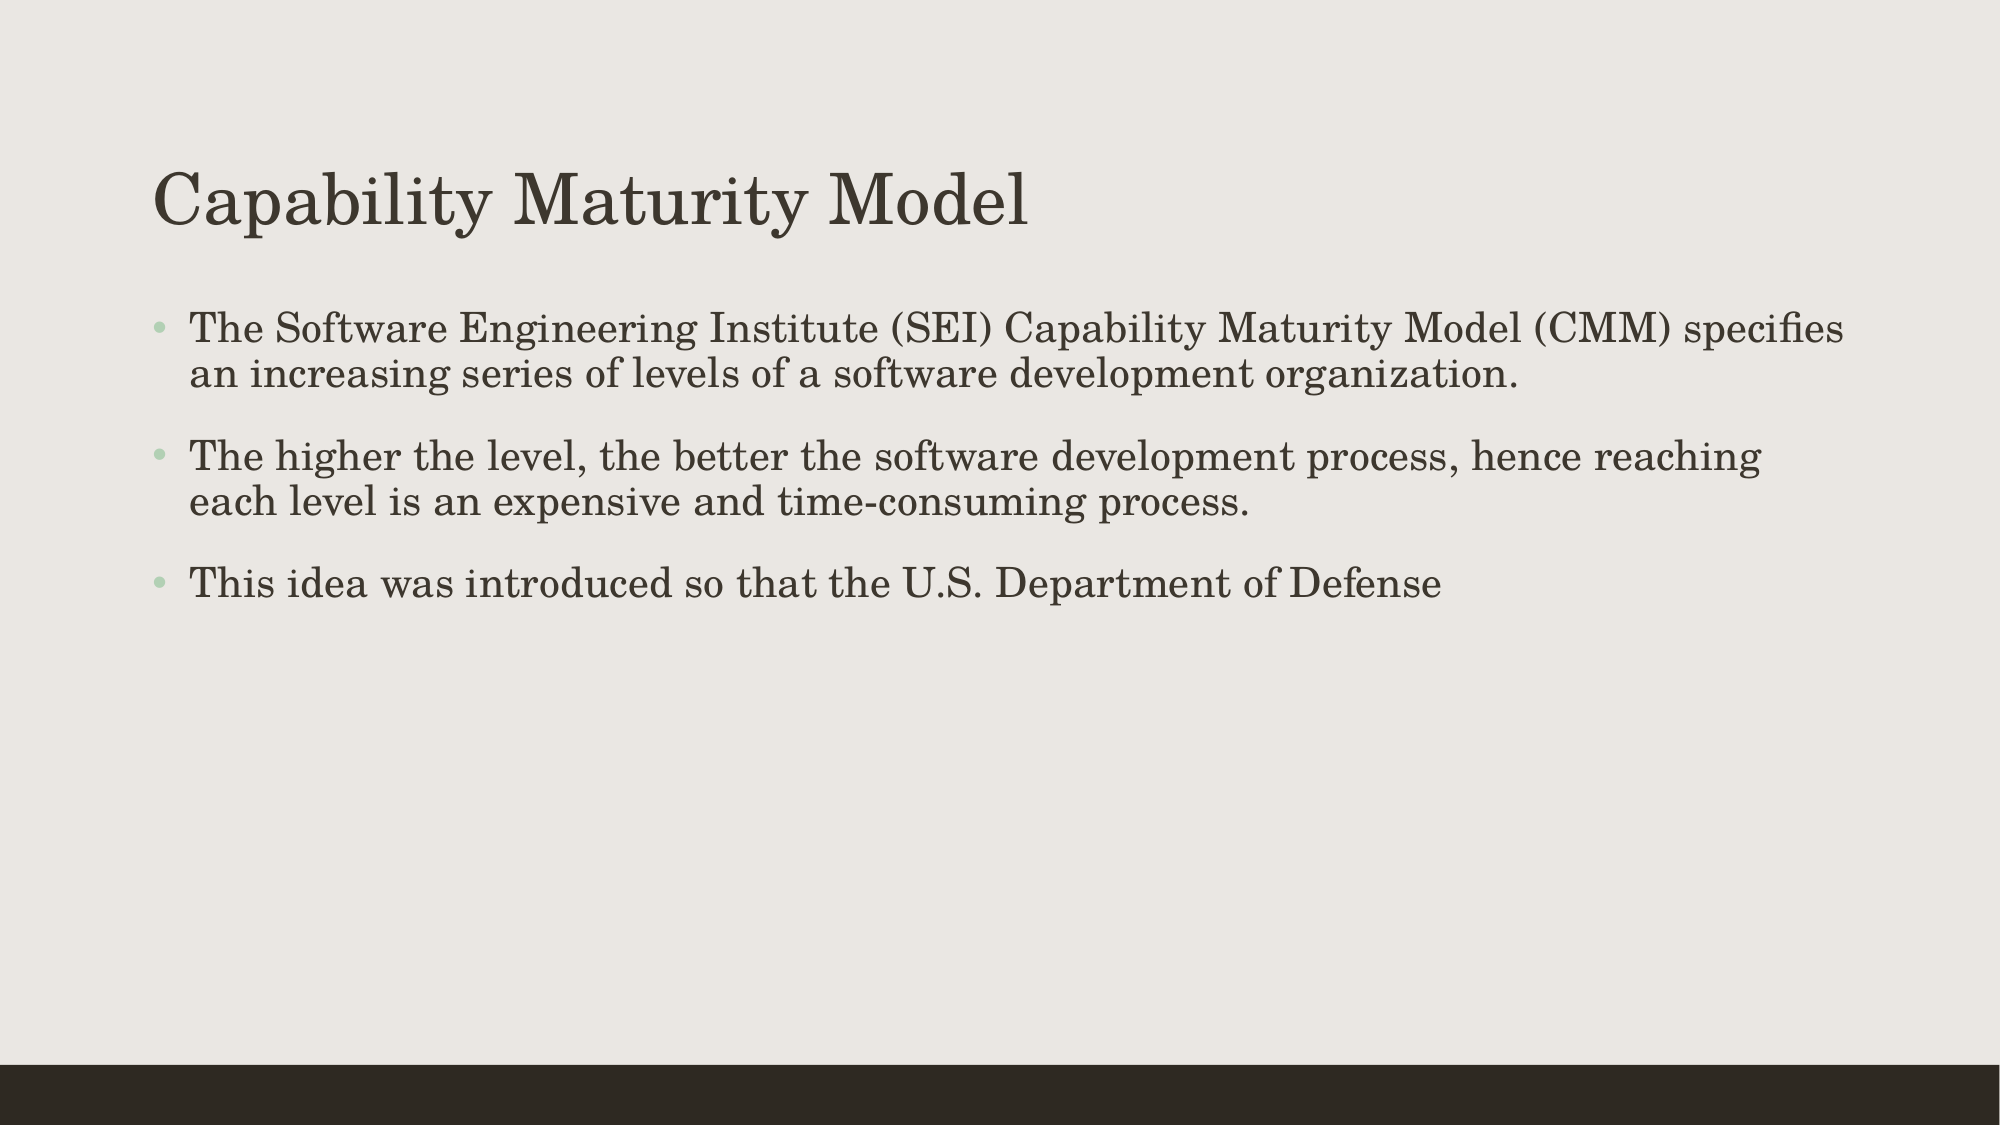

# Capability Maturity Model
The Software Engineering Institute (SEI) Capability Maturity Model (CMM) specifies an increasing series of levels of a software development organization.
The higher the level, the better the software development process, hence reaching each level is an expensive and time-consuming process.
This idea was introduced so that the U.S. Department of Defense